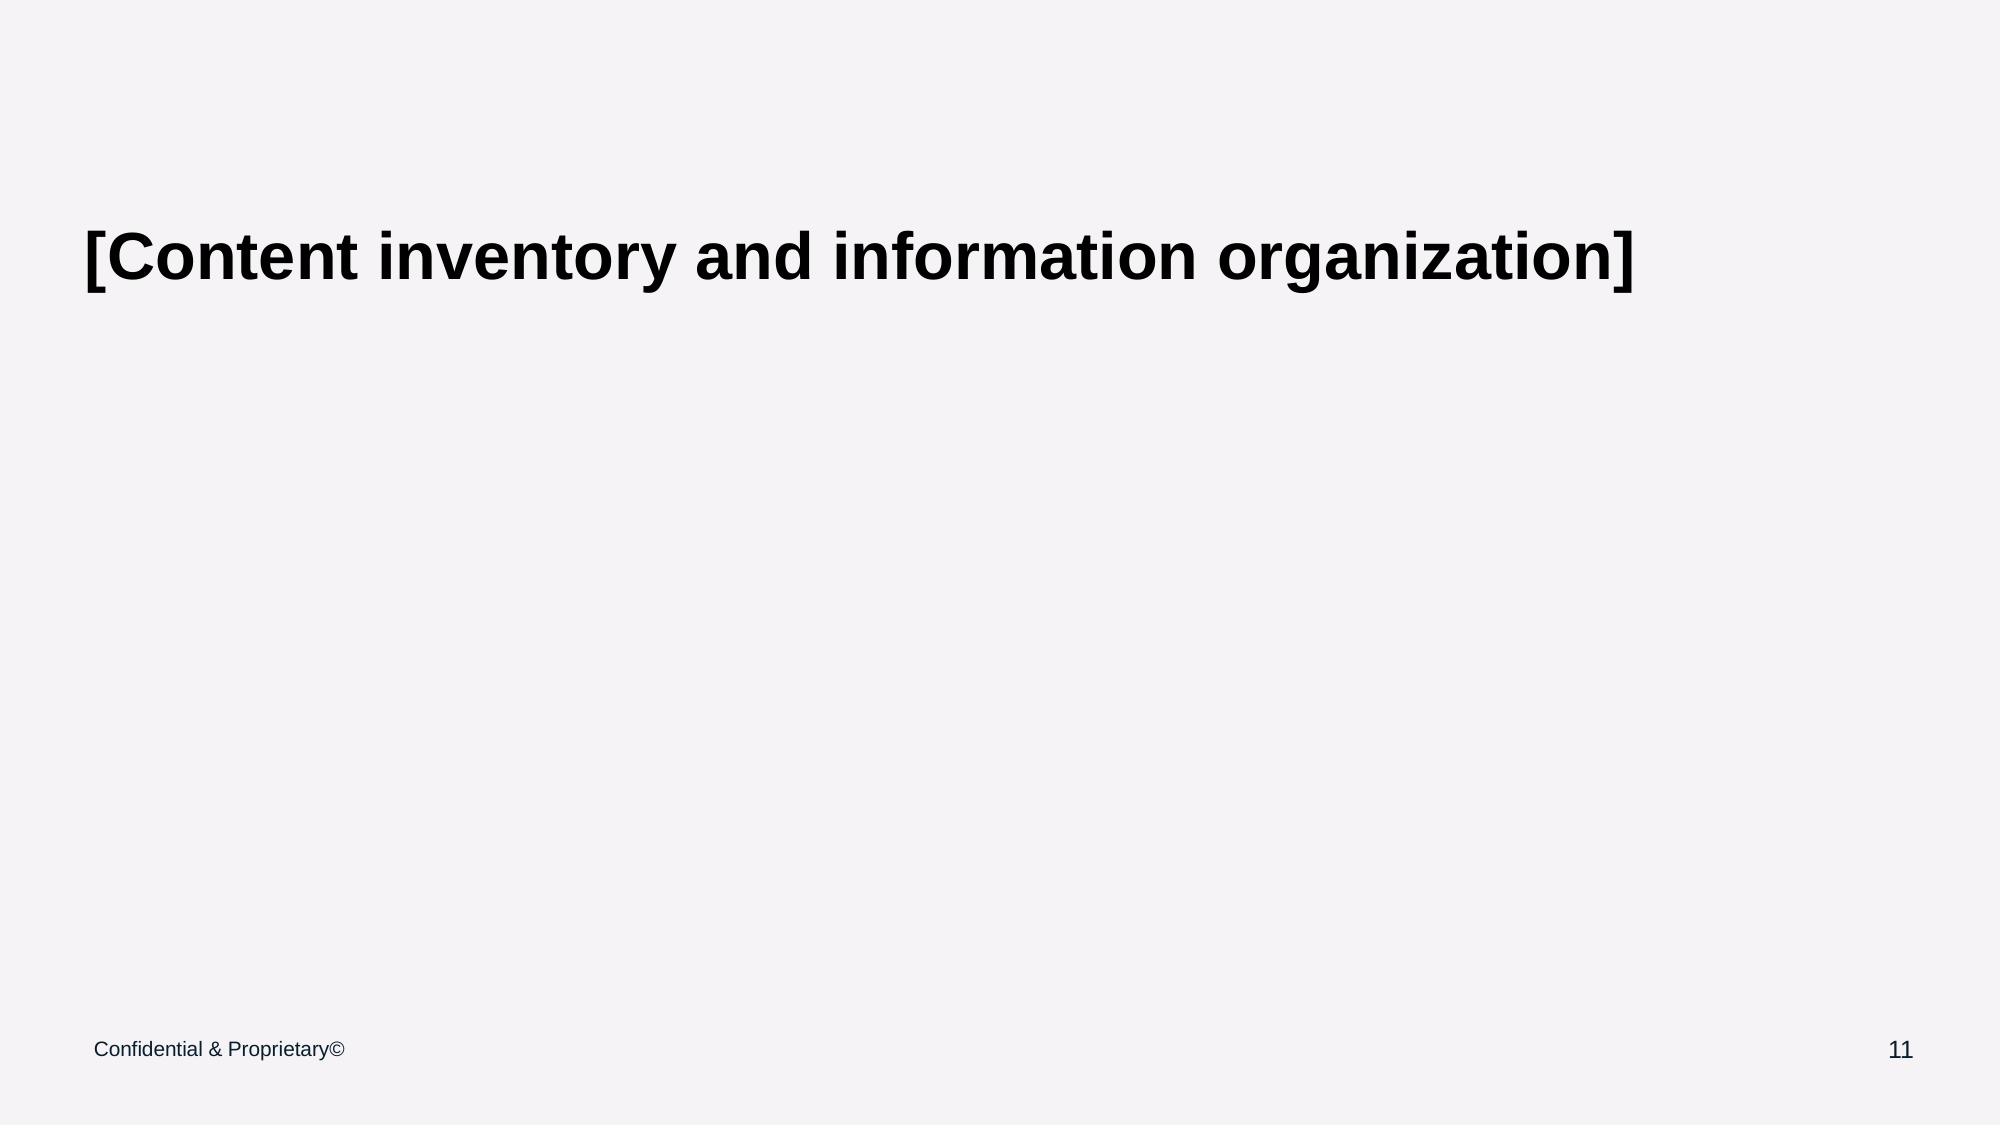

# [Content inventory and information organization]

Confidential & Proprietary©
11